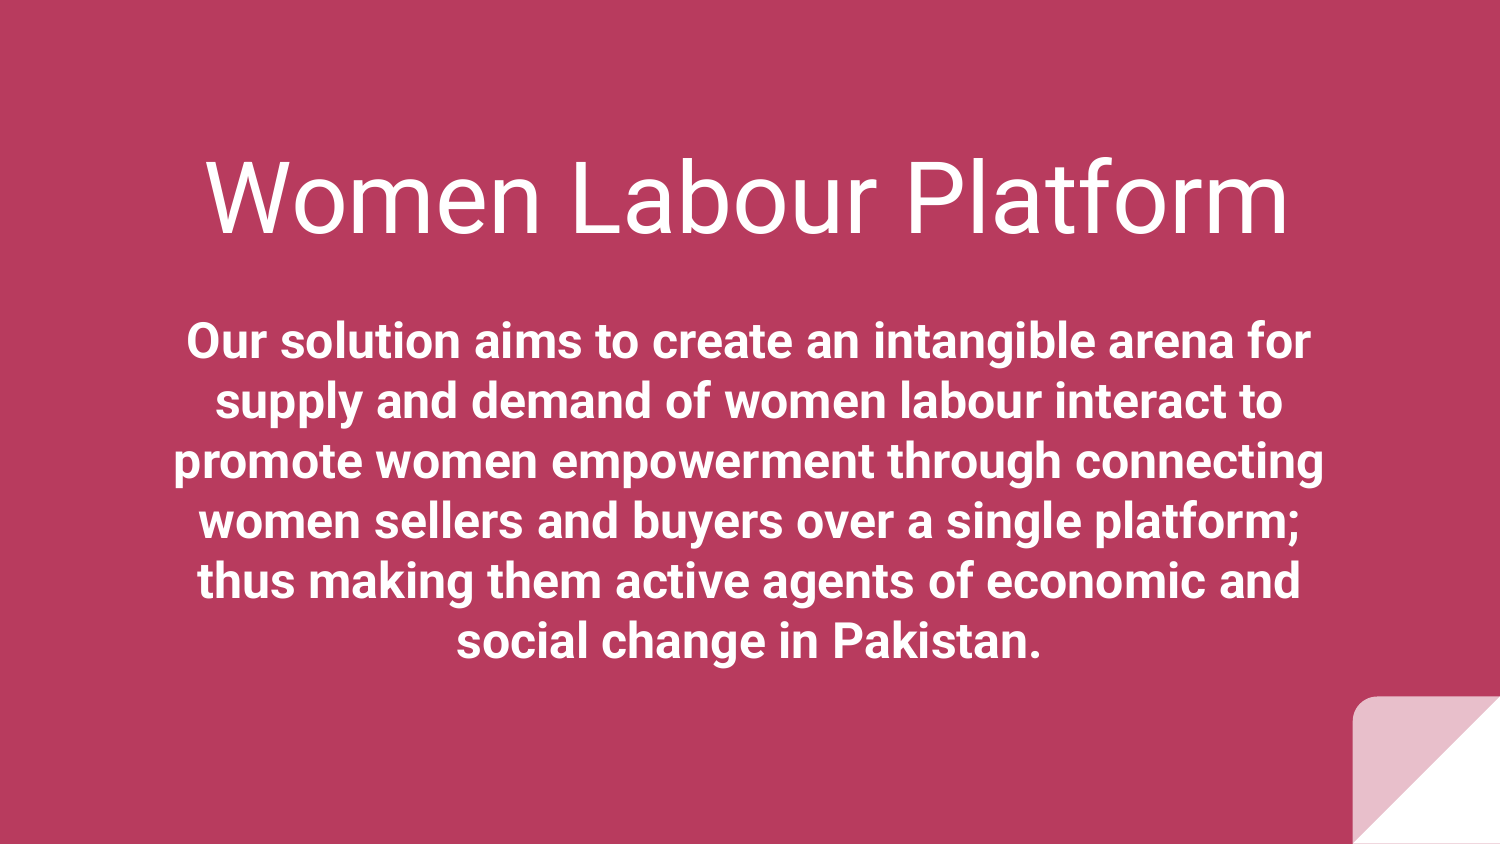

Women Labour Platform
Our solution aims to create an intangible arena for supply and demand of women labour interact to promote women empowerment through connecting women sellers and buyers over a single platform; thus making them active agents of economic and social change in Pakistan.